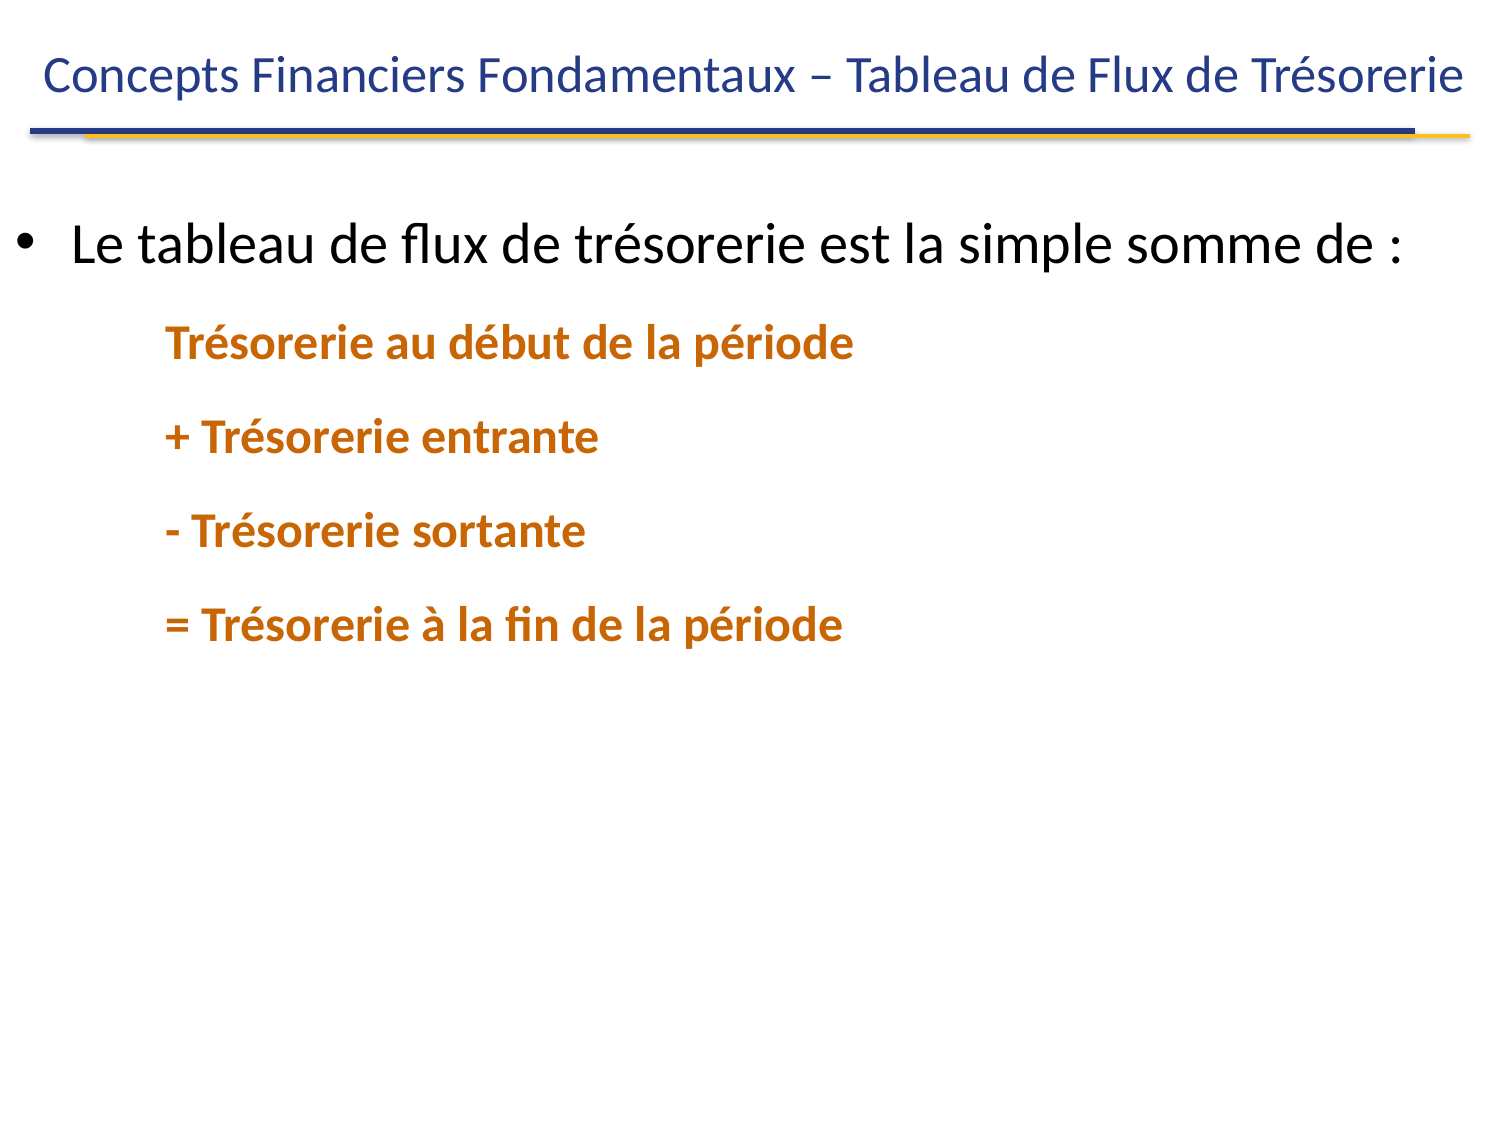

# Concepts Financiers Fondamentaux – Tableau de Flux de Trésorerie
Le tableau de flux de trésorerie est la simple somme de :
Trésorerie au début de la période
+ Trésorerie entrante
- Trésorerie sortante
= Trésorerie à la fin de la période
Financial Management
Céline Gainet